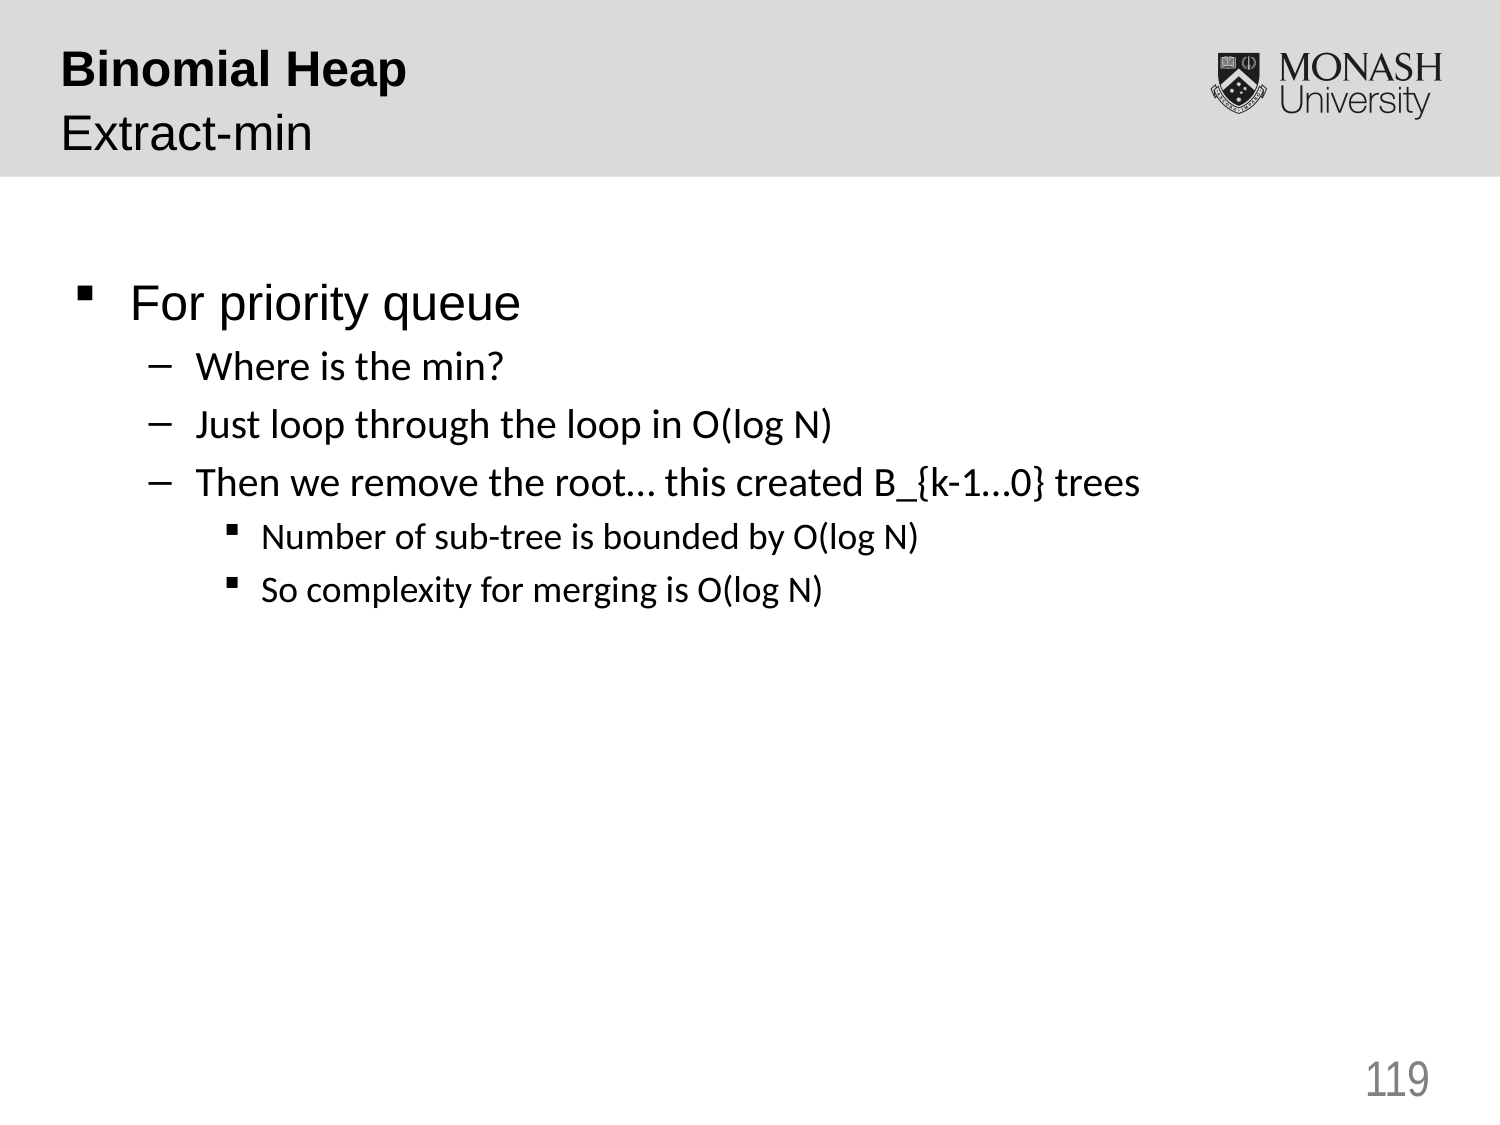

Binomial Heap
Extract-min
For priority queue
Where is the min?
Just loop through the loop in O(log N)
Then we remove the root… this created B_{k-1…0} trees
Number of sub-tree is bounded by O(log N)
So complexity for merging is O(log N)